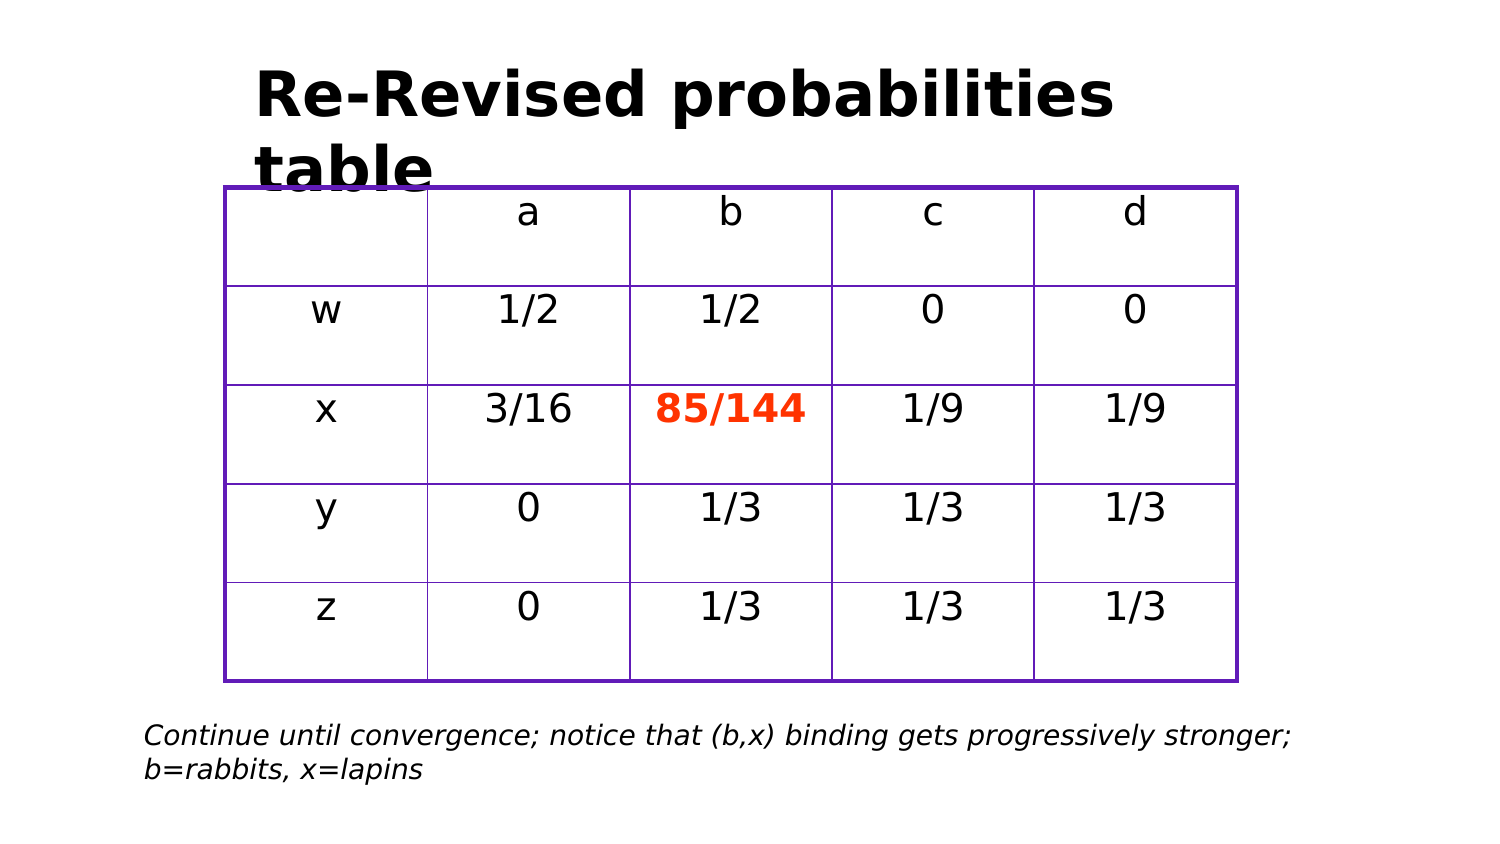

# Re-Revised probabilities table
|  | a | b | c | d |
| --- | --- | --- | --- | --- |
| w | 1/2 | 1/2 | 0 | 0 |
| x | 3/16 | 85/144 | 1/9 | 1/9 |
| y | 0 | 1/3 | 1/3 | 1/3 |
| z | 0 | 1/3 | 1/3 | 1/3 |
Continue until convergence; notice that (b,x) binding gets progressively stronger;
b=rabbits, x=lapins